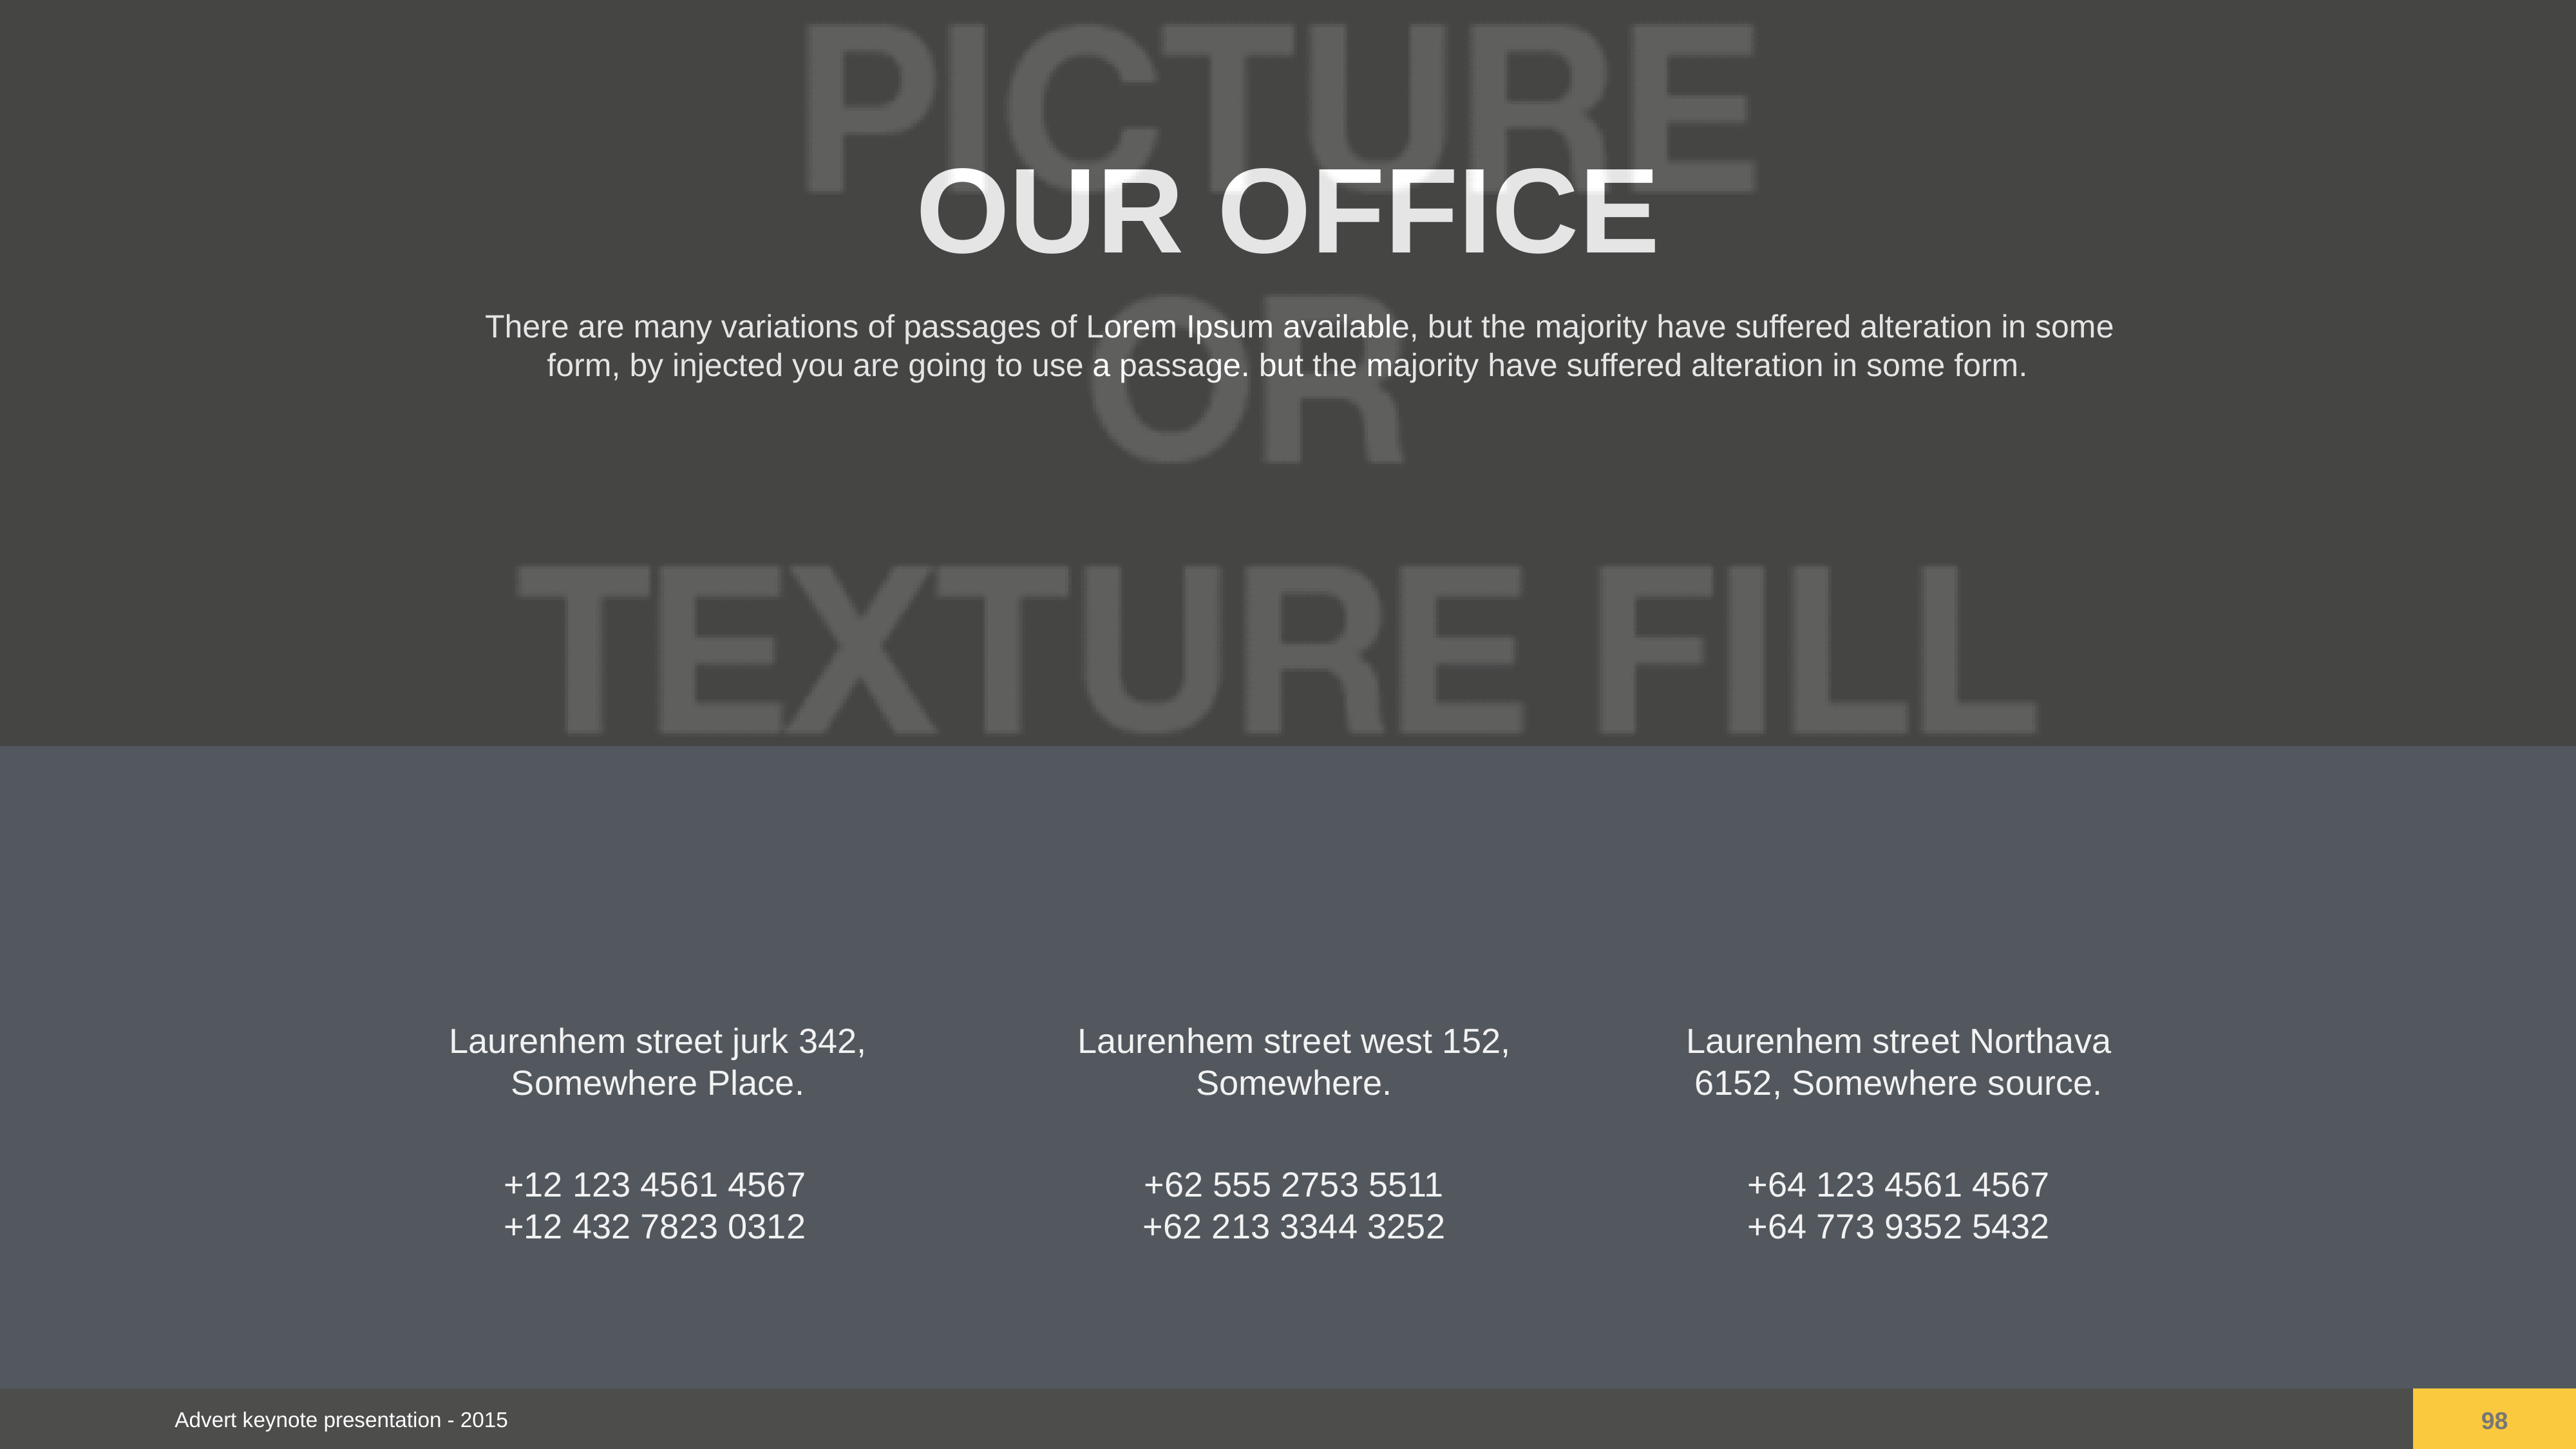

OUR OFFICE
There are many variations of passages of Lorem Ipsum available, but the majority have suffered alteration in some form, by injected you are going to use a passage. but the majority have suffered alteration in some form.

Laurenhem street jurk 342, Somewhere Place.
Laurenhem street west 152, Somewhere.
Laurenhem street Northava 6152, Somewhere source.
+12 123 4561 4567
+12 432 7823 0312
+62 555 2753 5511
+62 213 3344 3252
+64 123 4561 4567
+64 773 9352 5432
98